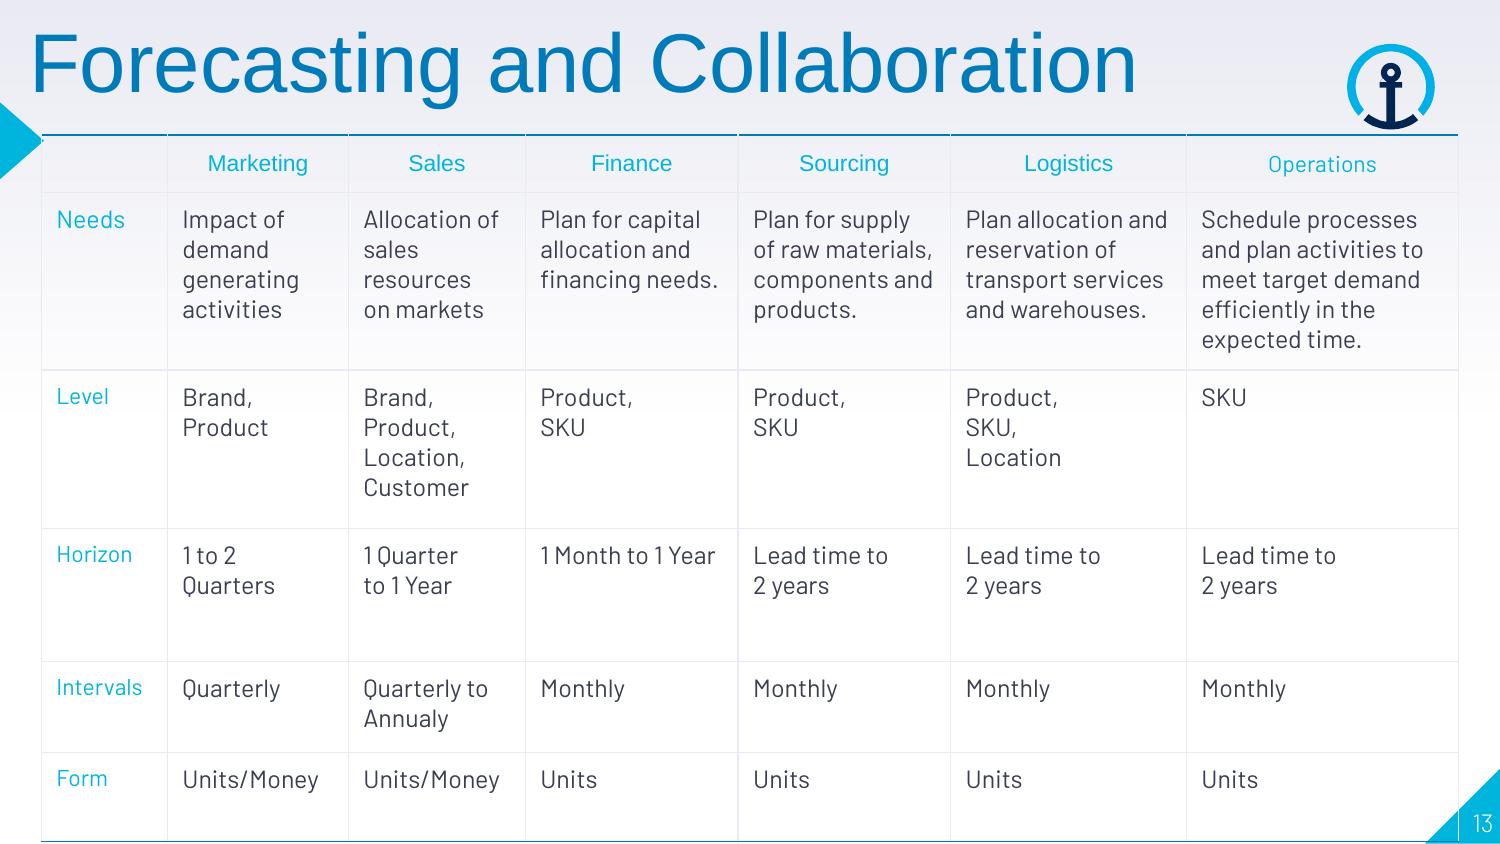

# Forecasting and Collaboration
|  | Marketing | Sales | Finance | Sourcing | Logistics | Operations |
| --- | --- | --- | --- | --- | --- | --- |
| Needs | Impact of demand generating activities | Allocation of sales resources on markets | Plan for capital allocation and financing needs. | Plan for supply of raw materials, components and products. | Plan allocation and reservation of transport services and warehouses. | Schedule processes and plan activities to meet target demand efficiently in the expected time. |
| Level | Brand, Product | Brand, Product, Location, Customer | Product, SKU | Product, SKU | Product, SKU, Location | SKU |
| Horizon | 1 to 2 Quarters | 1 Quarter to 1 Year | 1 Month to 1 Year | Lead time to 2 years | Lead time to 2 years | Lead time to 2 years |
| Intervals | Quarterly | Quarterly to Annualy | Monthly | Monthly | Monthly | Monthly |
| Form | Units/Money | Units/Money | Units | Units | Units | Units |
13